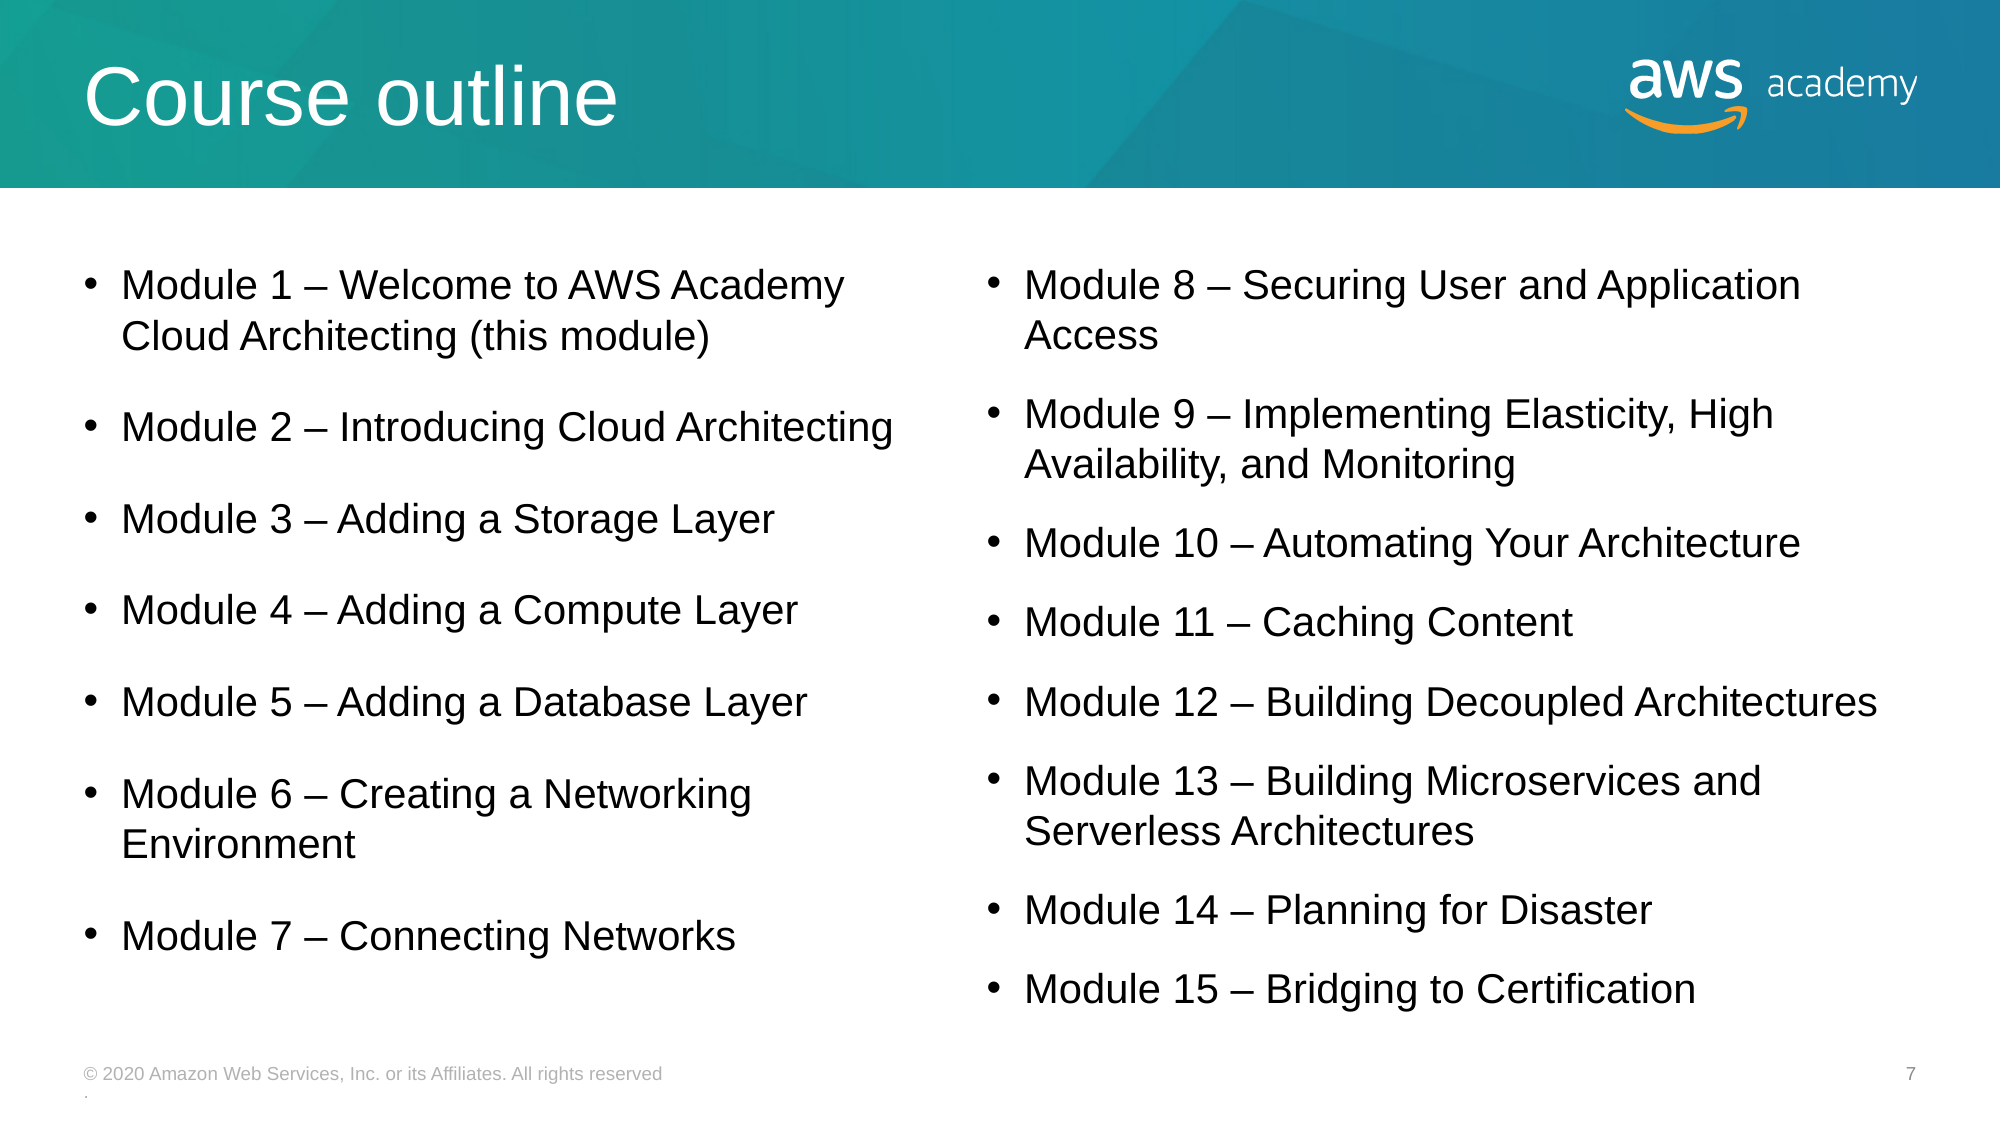

# Course outline
Module 8 – Securing User and Application Access
Module 9 – Implementing Elasticity, High Availability, and Monitoring
Module 10 – Automating Your Architecture
Module 11 – Caching Content
Module 12 – Building Decoupled Architectures
Module 13 – Building Microservices and Serverless Architectures
Module 14 – Planning for Disaster
Module 15 – Bridging to Certification
Module 1 – Welcome to AWS Academy Cloud Architecting (this module)
Module 2 – Introducing Cloud Architecting
Module 3 – Adding a Storage Layer
Module 4 – Adding a Compute Layer
Module 5 – Adding a Database Layer
Module 6 – Creating a Networking Environment
Module 7 – Connecting Networks
© 2020 Amazon Web Services, Inc. or its Affiliates. All rights reserved.
7